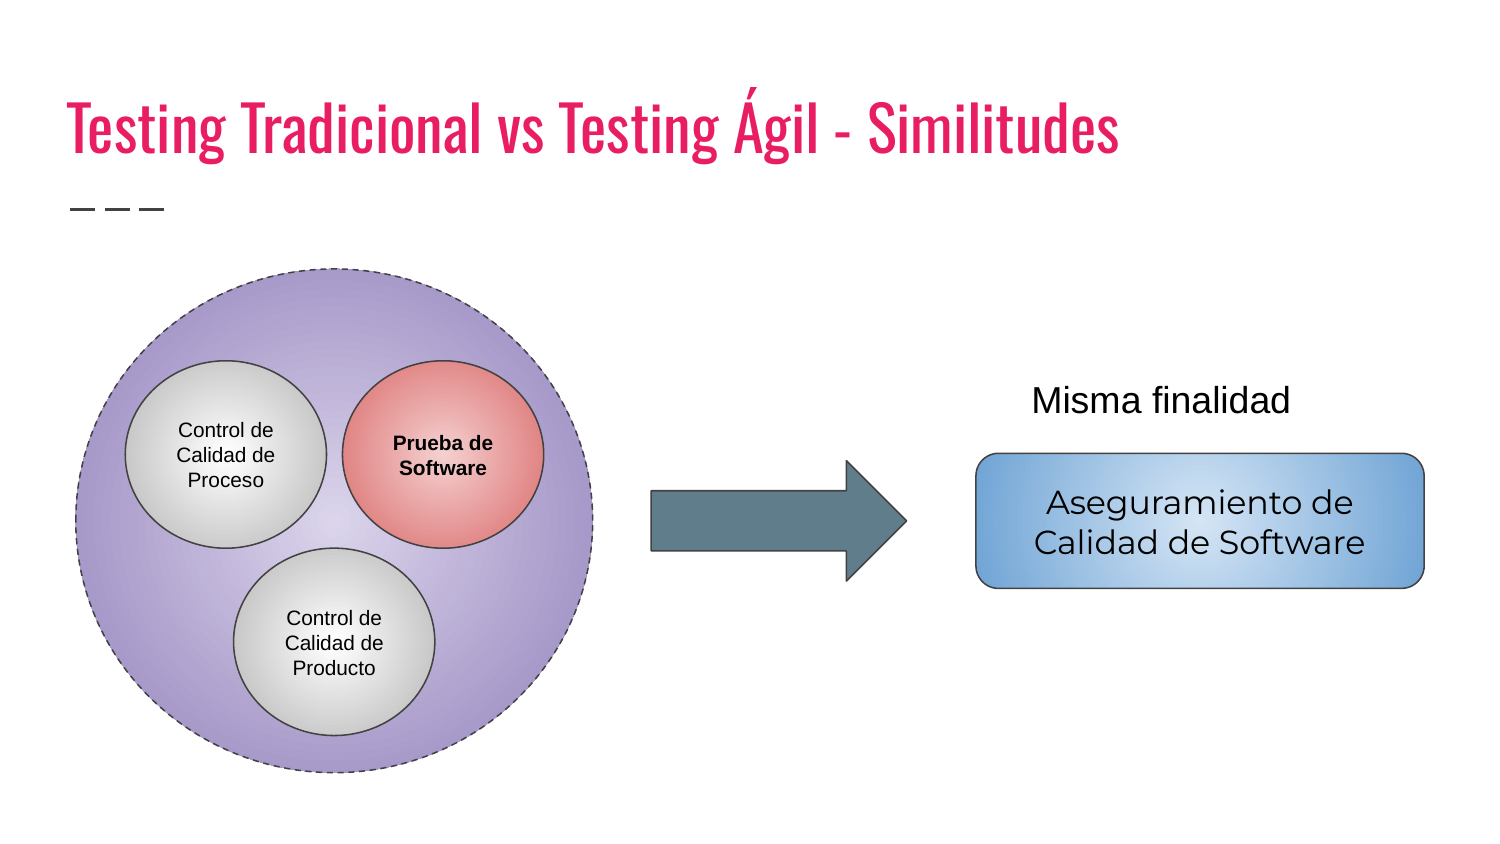

# Testing Tradicional vs Testing Ágil - Similitudes

Control de Calidad de Proceso
Prueba de Software
Misma finalidad
Aseguramiento de
Calidad de Software

Control de Calidad de Producto